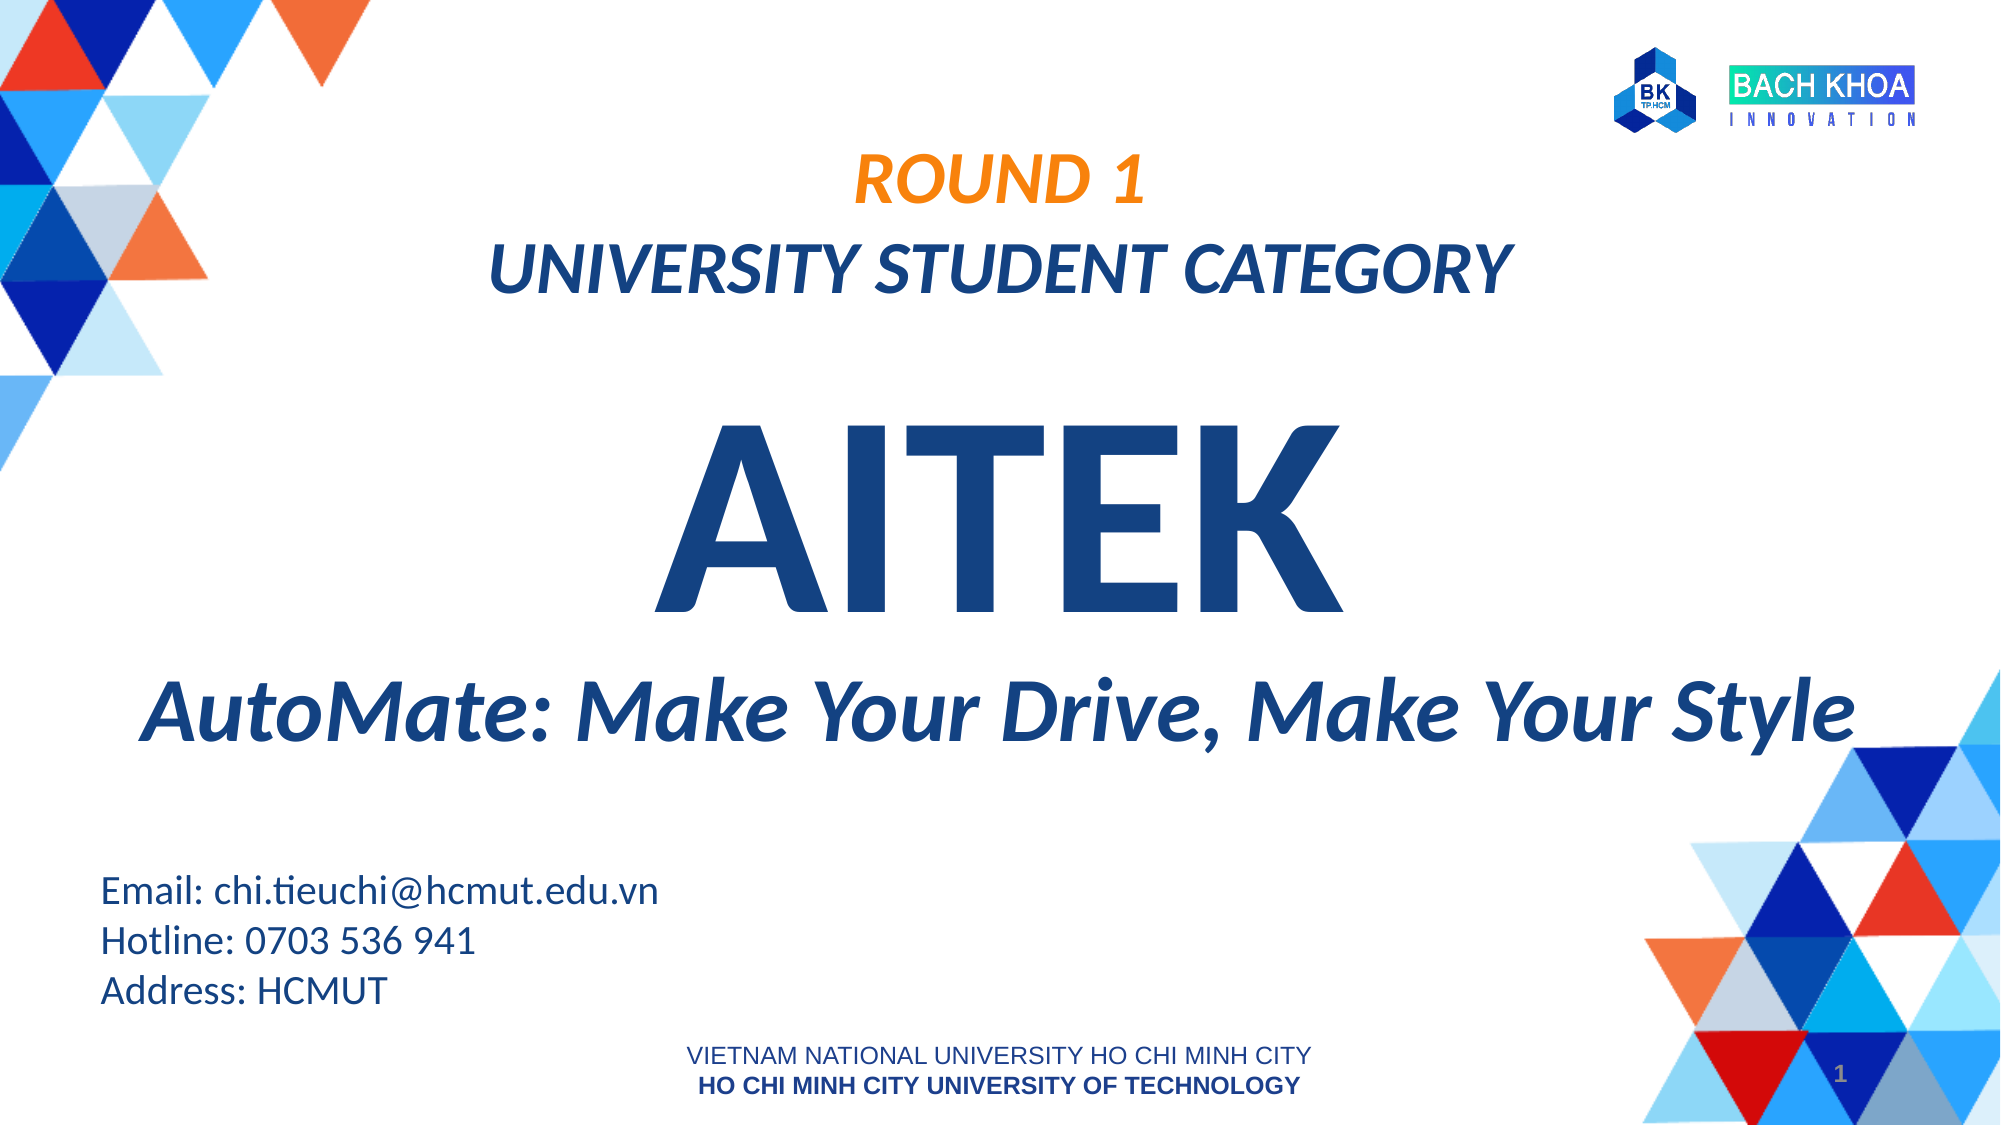

ROUND 1
UNIVERSITY STUDENT CATEGORY
AITEK
AutoMate: Make Your Drive, Make Your Style
Email: chi.tieuchi@hcmut.edu.vn
Hotline: 0703 536 941
Address: HCMUT
1